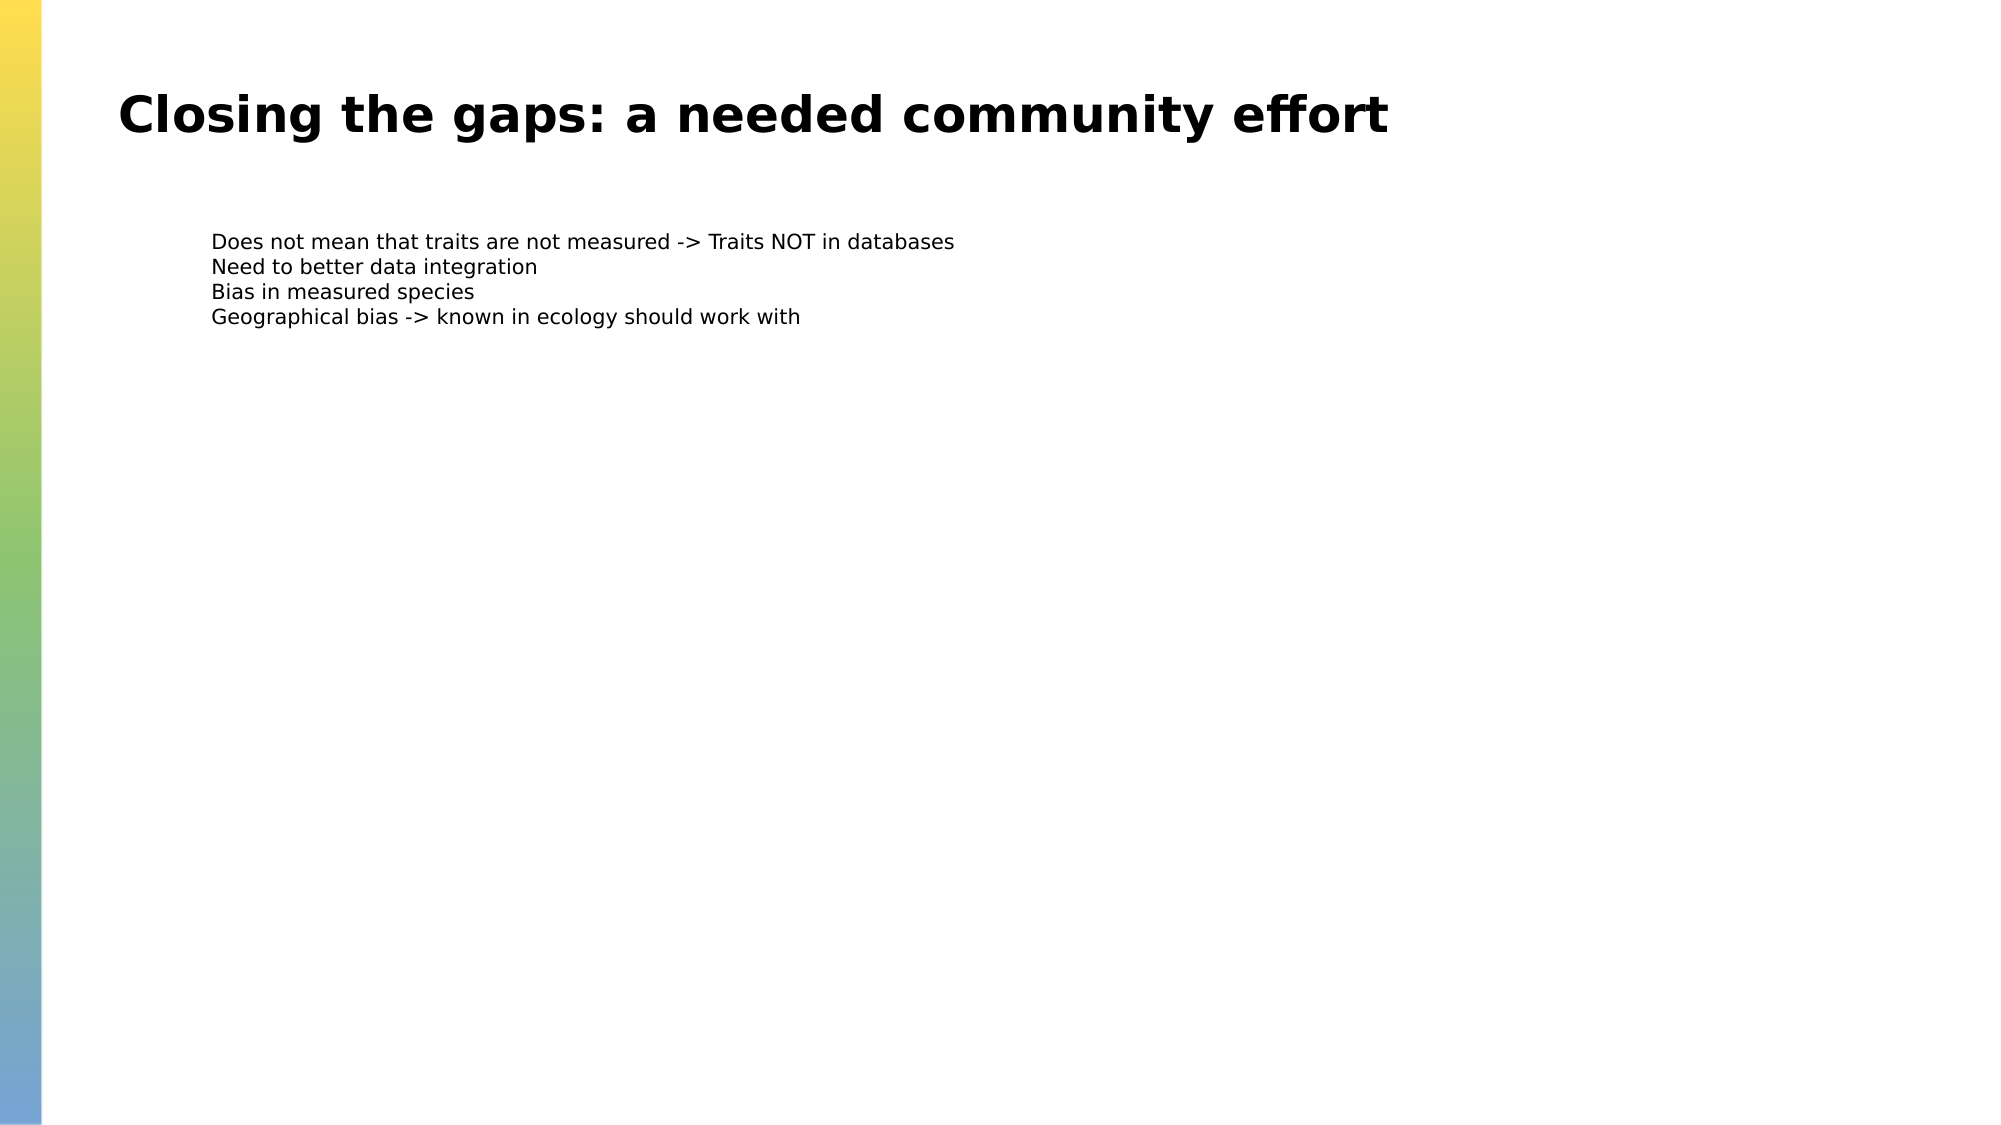

Closing the gaps: a needed community effort
Does not mean that traits are not measured -> Traits NOT in databases
Need to better data integration
Bias in measured species
Geographical bias -> known in ecology should work with